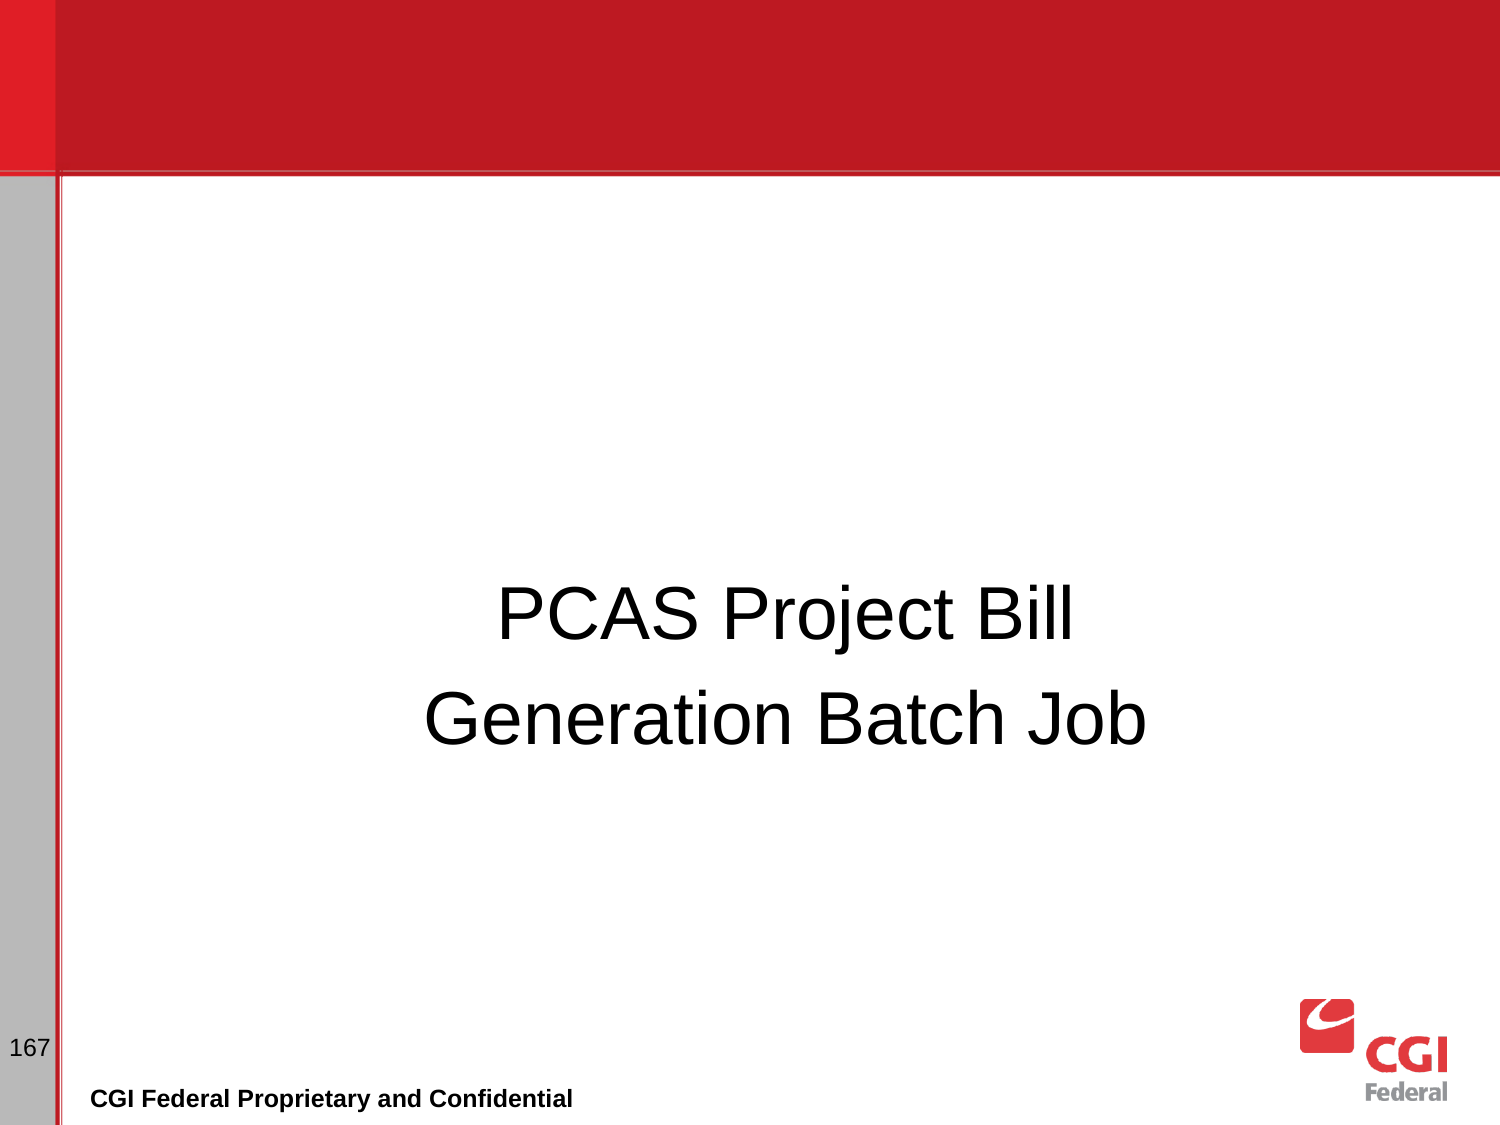

PCAS Project Bill
Generation Batch Job
167
CGI Federal Proprietary and Confidential